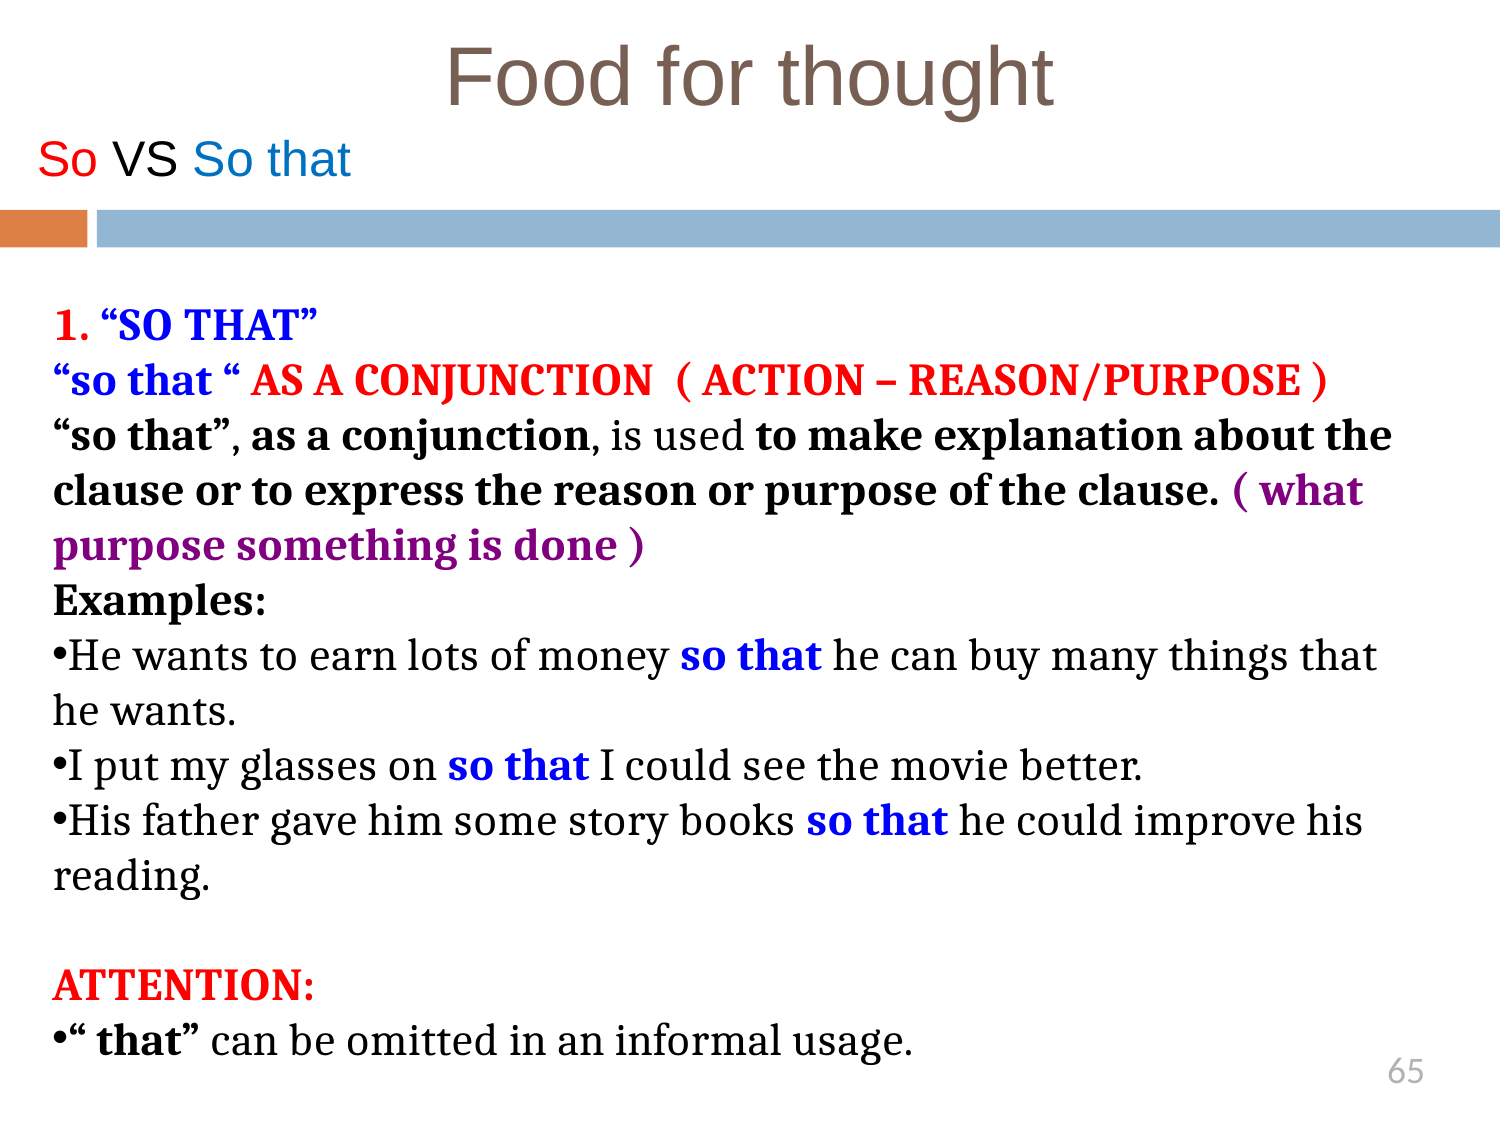

# Food for thought
So VS So that

1. “SO THAT”
“so that “ AS A CONJUNCTION  ( ACTION – REASON/PURPOSE )
“so that”, as a conjunction, is used to make explanation about the clause or to express the reason or purpose of the clause. ( what purpose something is done )
Examples:
He wants to earn lots of money so that he can buy many things that he wants.
I put my glasses on so that I could see the movie better.
His father gave him some story books so that he could improve his reading.

ATTENTION:
“ that” can be omitted in an informal usage.

65